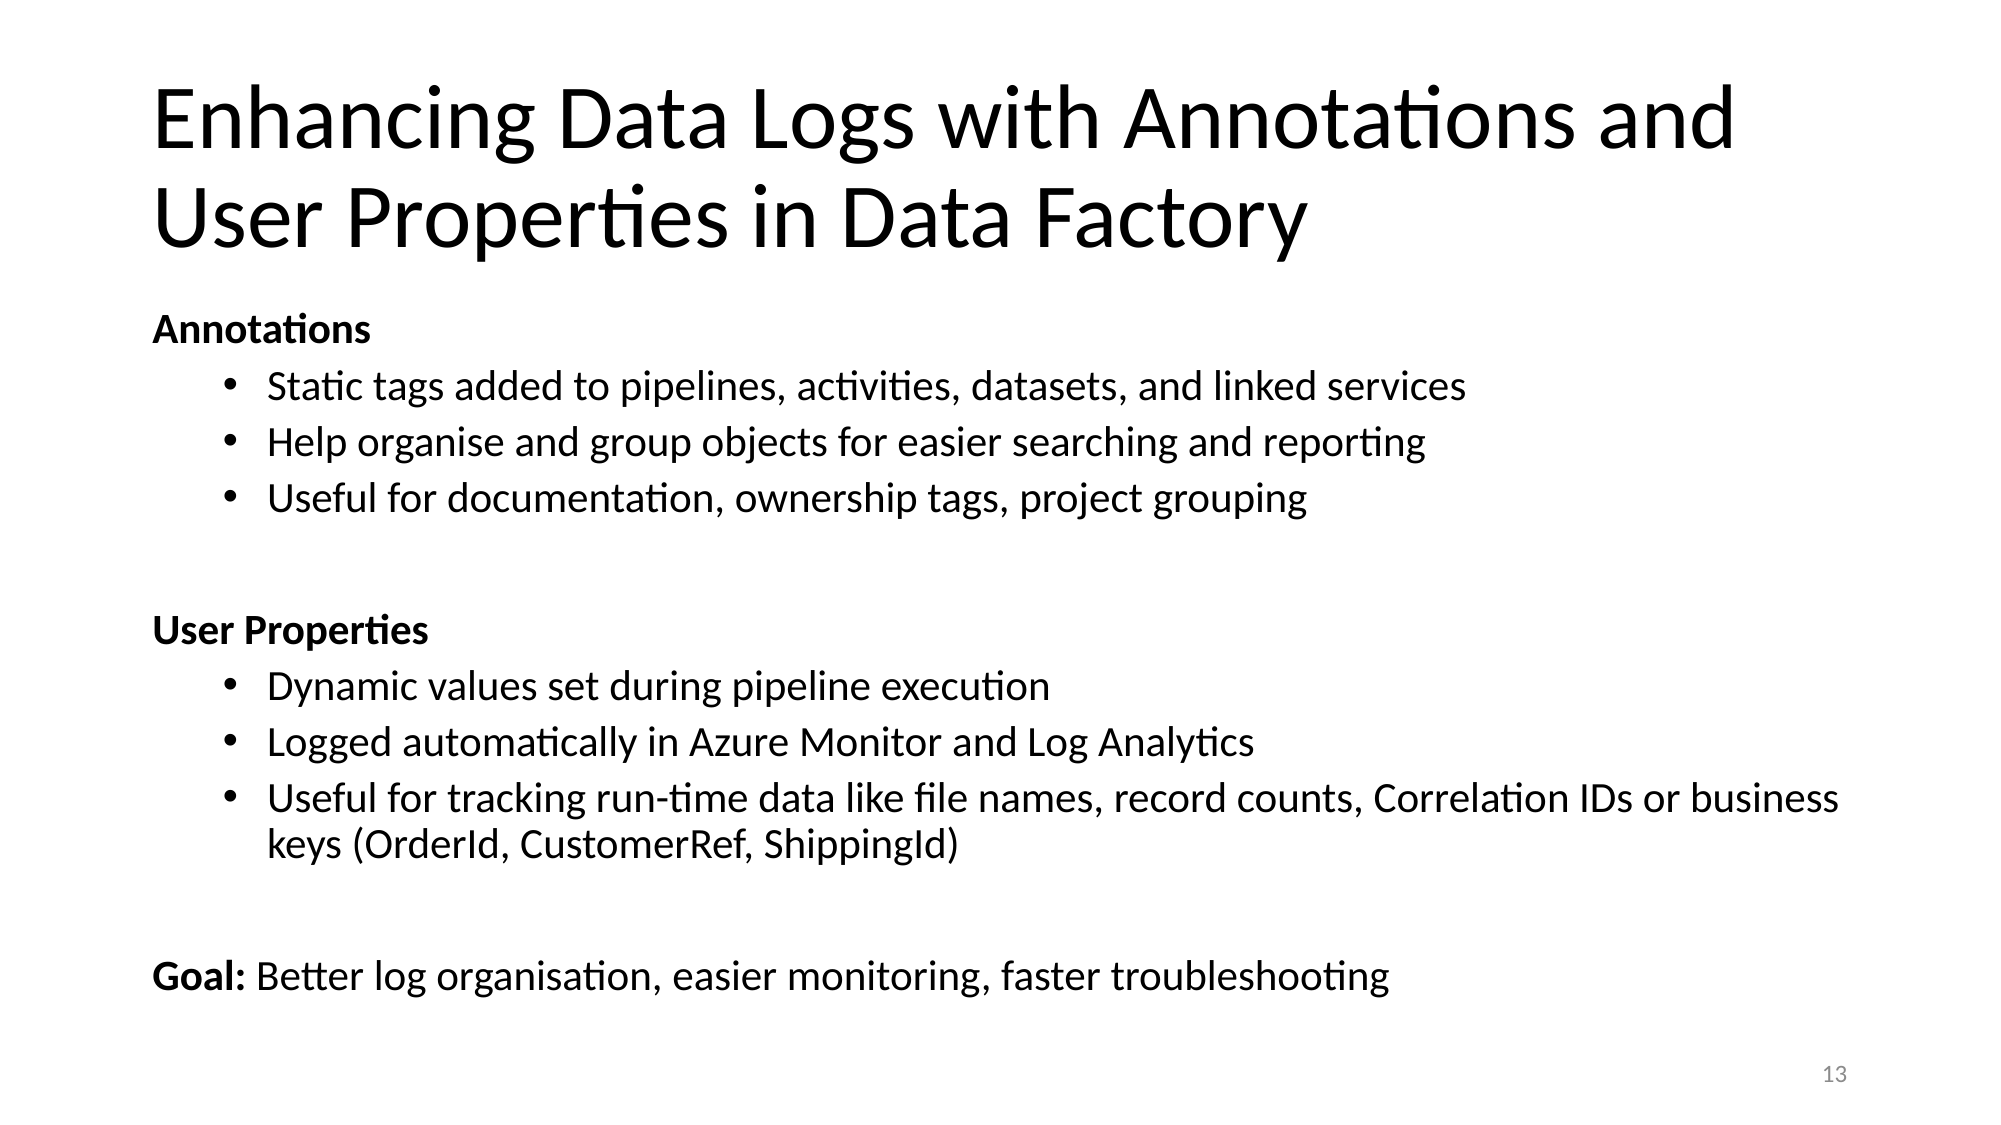

# Enhancing Data Logs with Annotations and User Properties in Data Factory
Annotations
Static tags added to pipelines, activities, datasets, and linked services
Help organise and group objects for easier searching and reporting
Useful for documentation, ownership tags, project grouping

User Properties
Dynamic values set during pipeline execution
Logged automatically in Azure Monitor and Log Analytics
Useful for tracking run-time data like file names, record counts, Correlation IDs or business keys (OrderId, CustomerRef, ShippingId)

Goal: Better log organisation, easier monitoring, faster troubleshooting
13